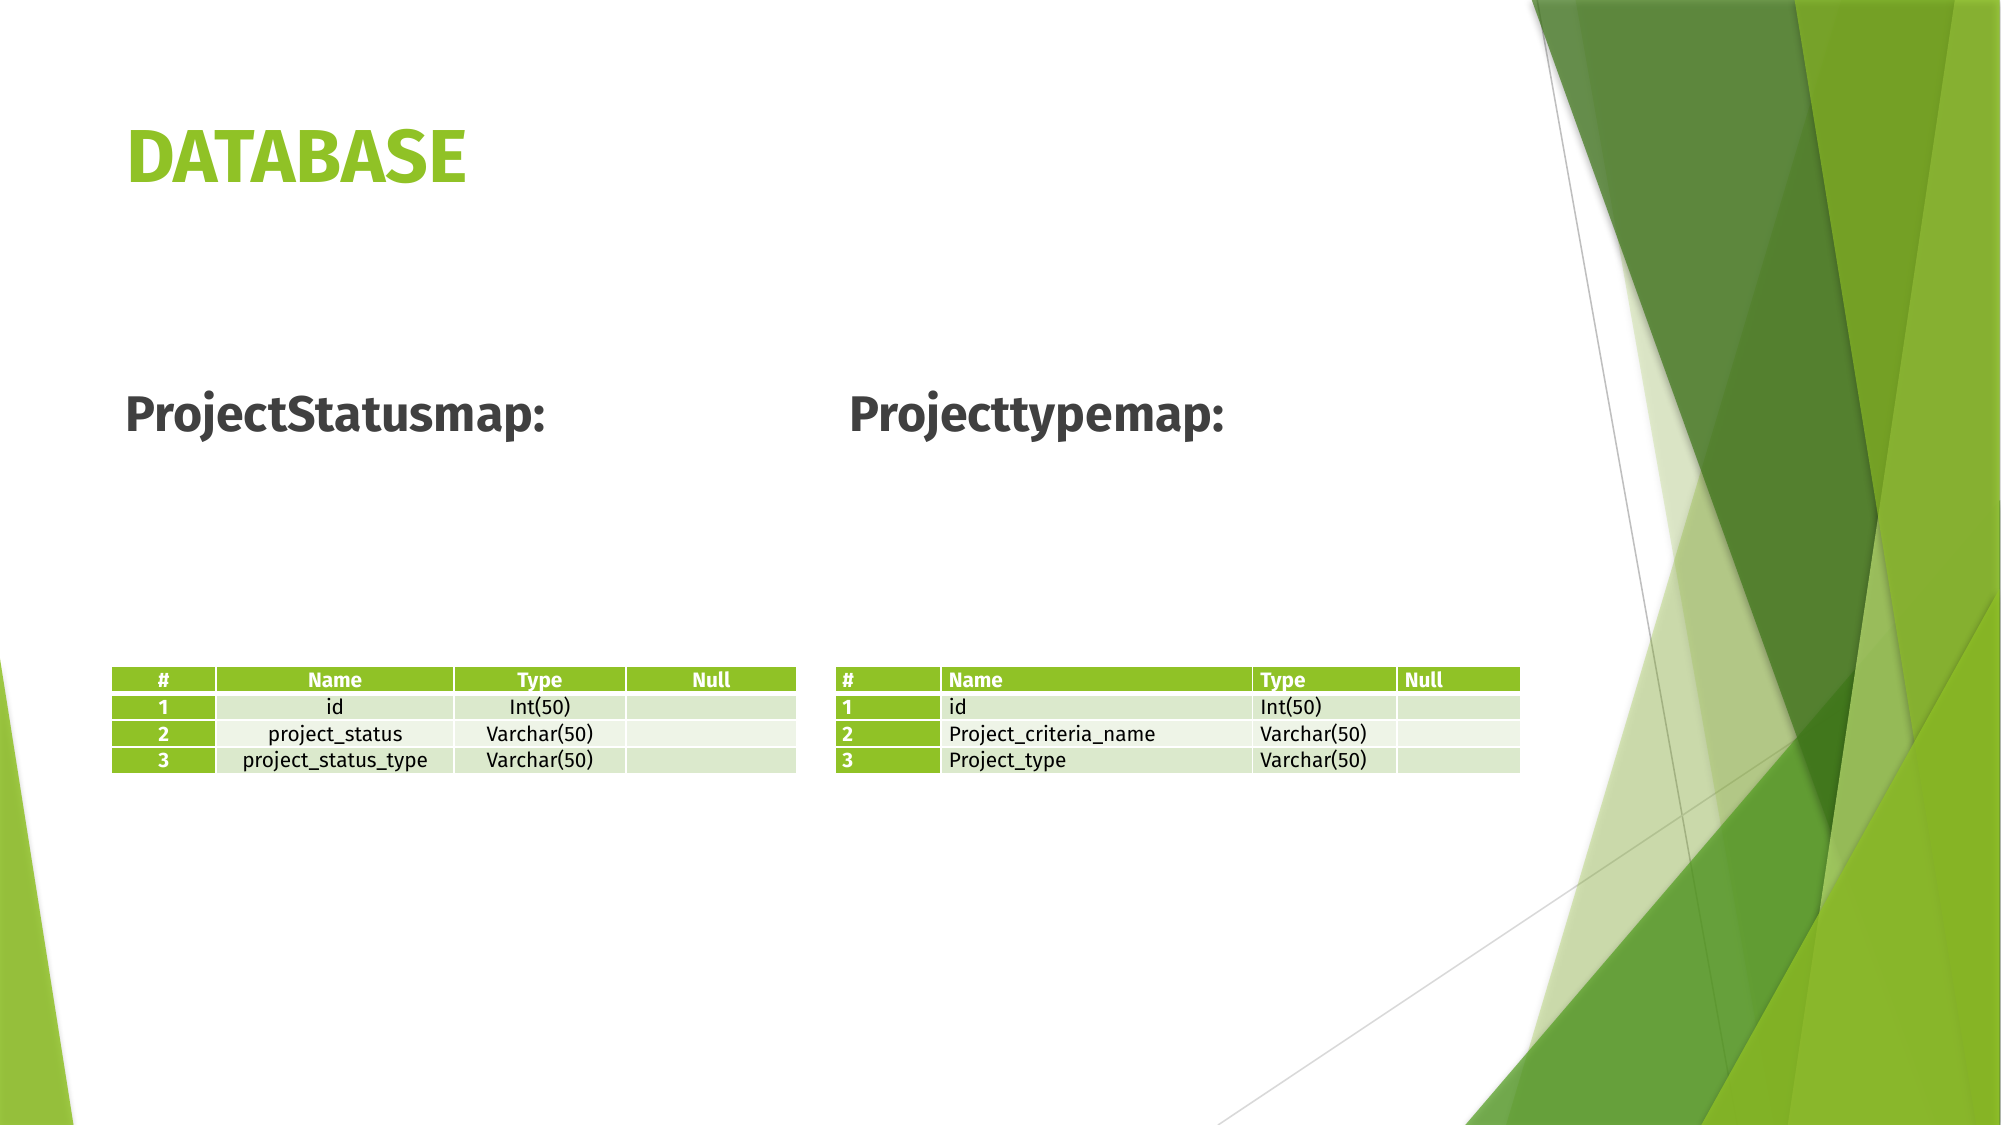

# DATABASE
ProjectStatusmap:
Projecttypemap:
| # | Name | Type | Null |
| --- | --- | --- | --- |
| 1 | id | Int(50) |  |
| 2 | project\_status | Varchar(50) |  |
| 3 | project\_status\_type | Varchar(50) |  |
| # | Name | Type | Null |
| --- | --- | --- | --- |
| 1 | id | Int(50) |  |
| 2 | Project\_criteria\_name | Varchar(50) |  |
| 3 | Project\_type | Varchar(50) |  |